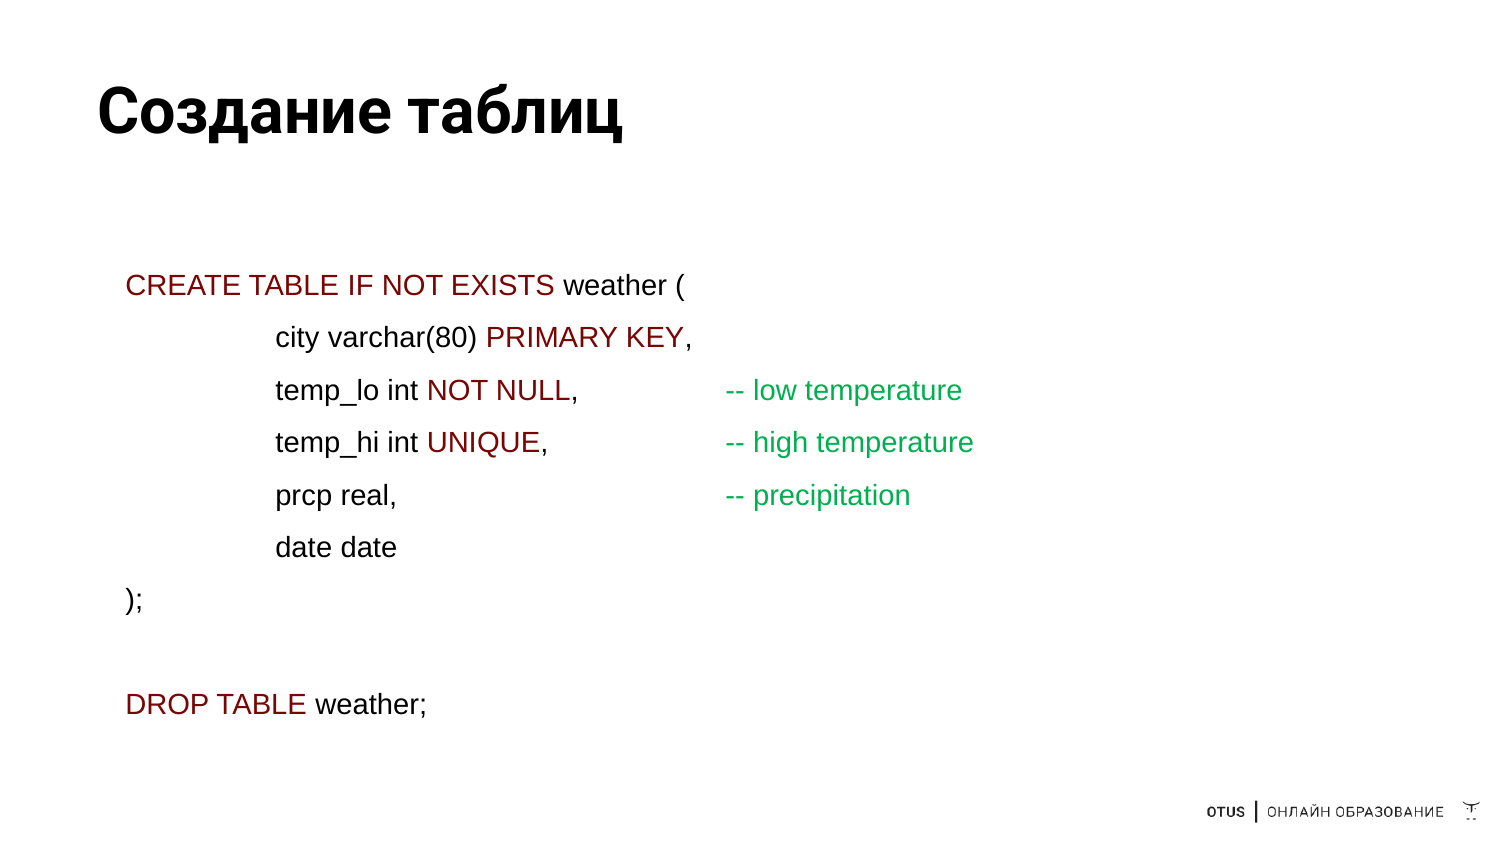

# Создание таблиц
CREATE TABLE IF NOT EXISTS weather (
	city varchar(80) PRIMARY KEY,
	temp_lo int NOT NULL, 	-- low temperature
	temp_hi int UNIQUE, 		-- high temperature
	prcp real, 			-- precipitation
	date date
);

DROP TABLE weather;